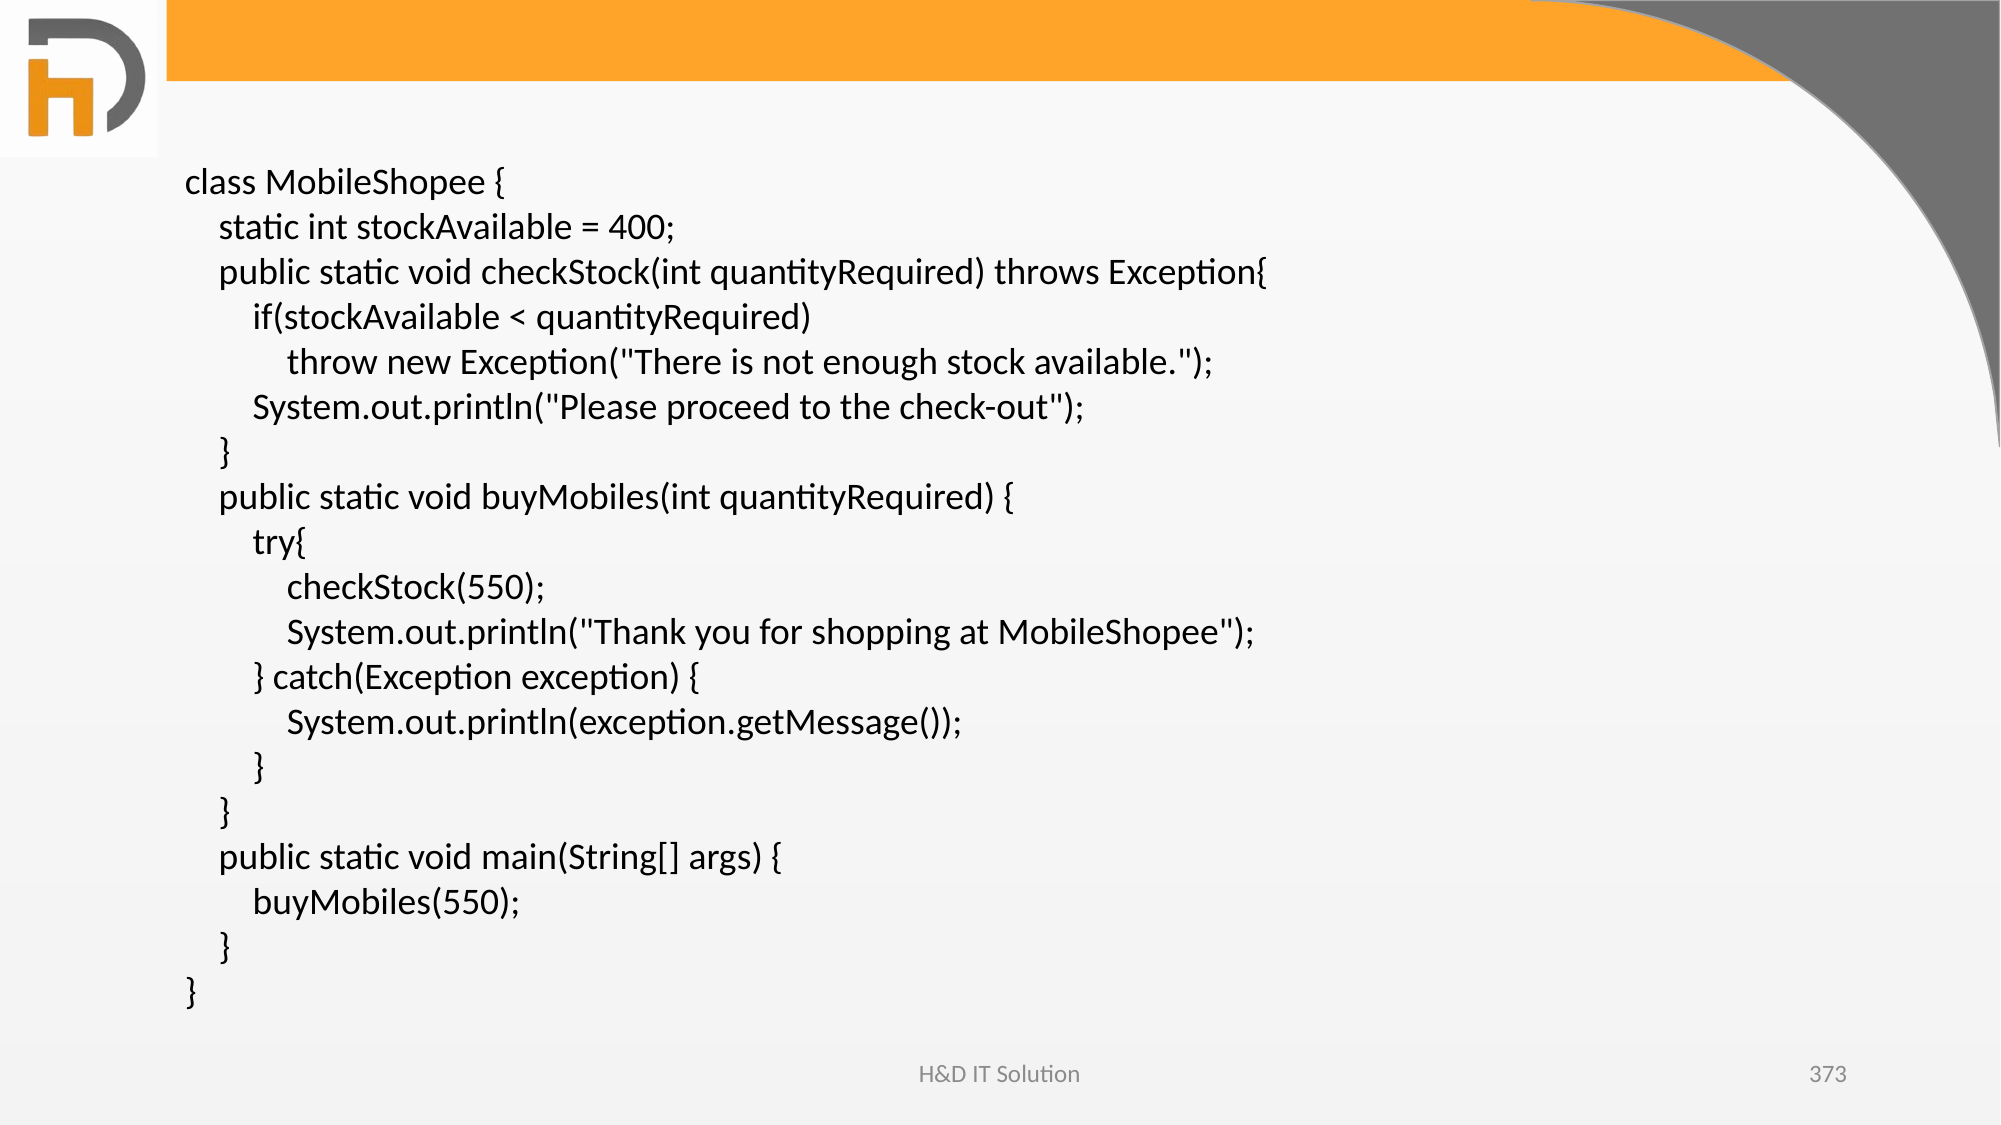

class MobileShopee {
    static int stockAvailable = 400;
    public static void checkStock(int quantityRequired) throws Exception{
        if(stockAvailable < quantityRequired)
            throw new Exception("There is not enough stock available.");
        System.out.println("Please proceed to the check-out");
    }
    public static void buyMobiles(int quantityRequired) {
        try{
            checkStock(550);
            System.out.println("Thank you for shopping at MobileShopee");
        } catch(Exception exception) {
            System.out.println(exception.getMessage());
        }
    }
    public static void main(String[] args) {
        buyMobiles(550);
    }
}
H&D IT Solution
373